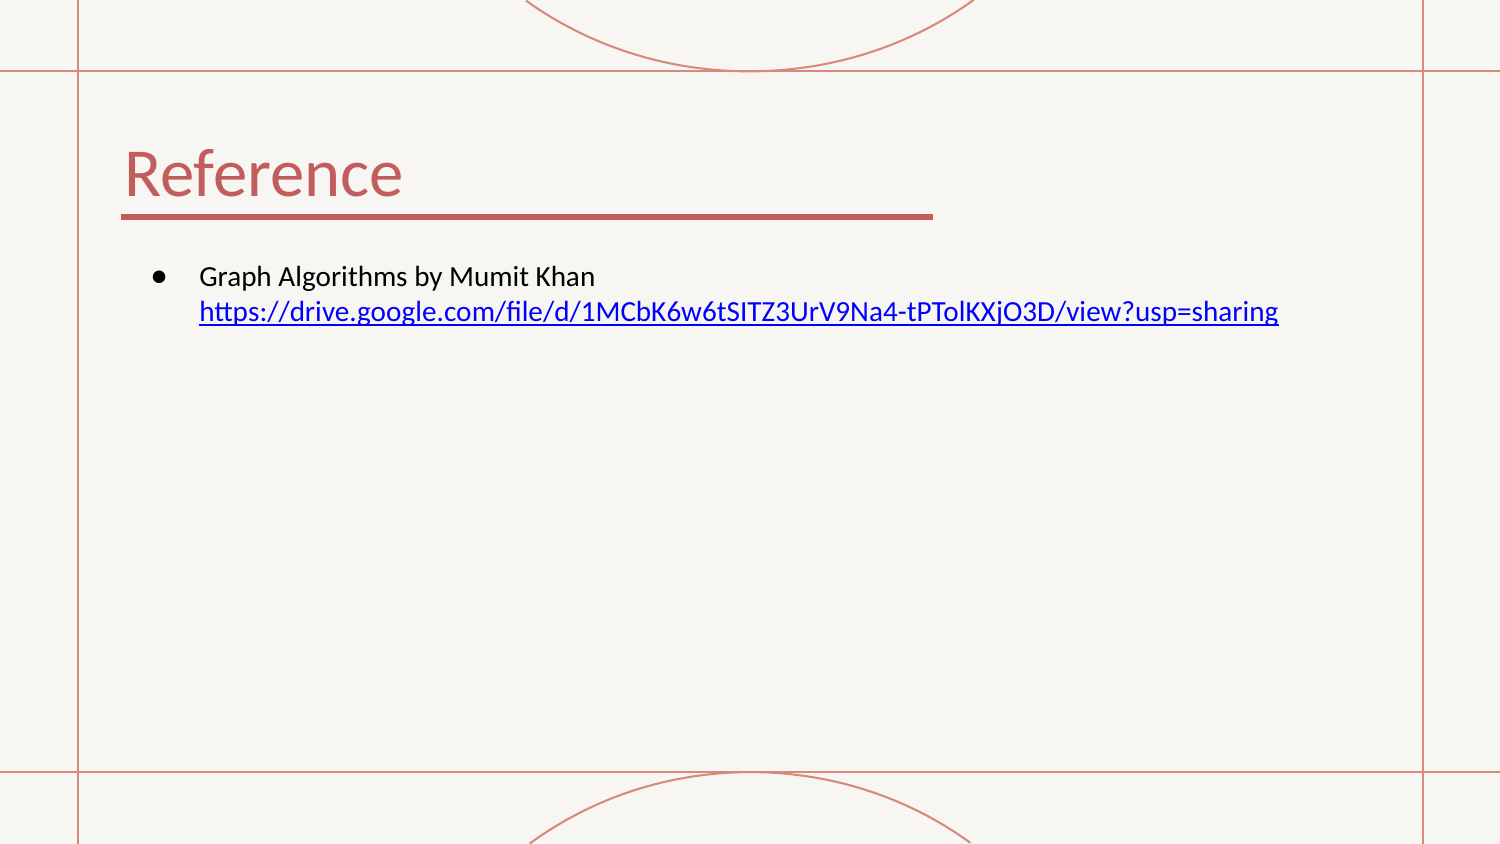

# Reference
Graph Algorithms by Mumit Khan
https://drive.google.com/file/d/1MCbK6w6tSITZ3UrV9Na4-tPTolKXjO3D/view?usp=sharing